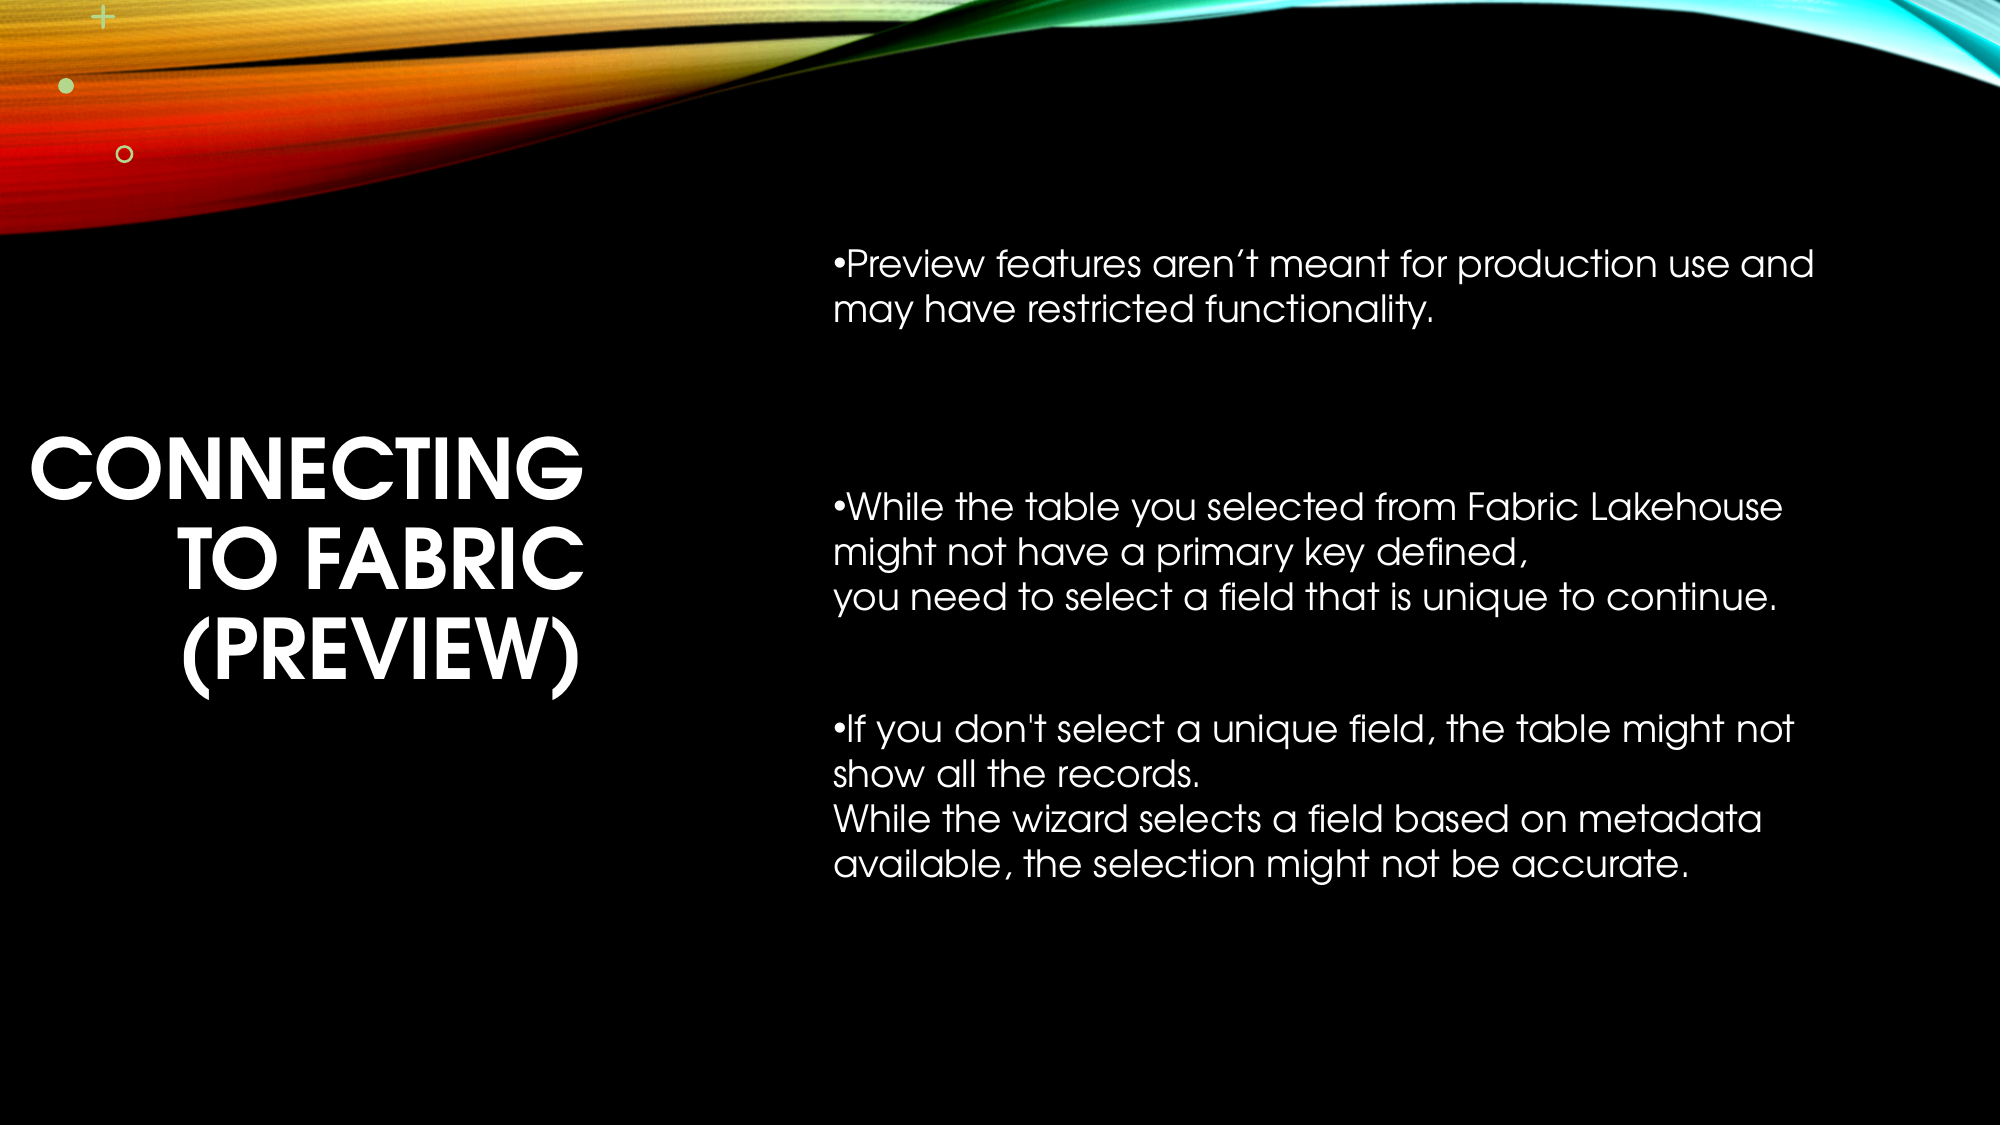

Connecting to Fabric (preview)
Preview features aren’t meant for production use and may have restricted functionality.

While the table you selected from Fabric Lakehouse might not have a primary key defined,
you need to select a field that is unique to continue.

If you don't select a unique field, the table might not show all the records.
While the wizard selects a field based on metadata available, the selection might not be accurate.